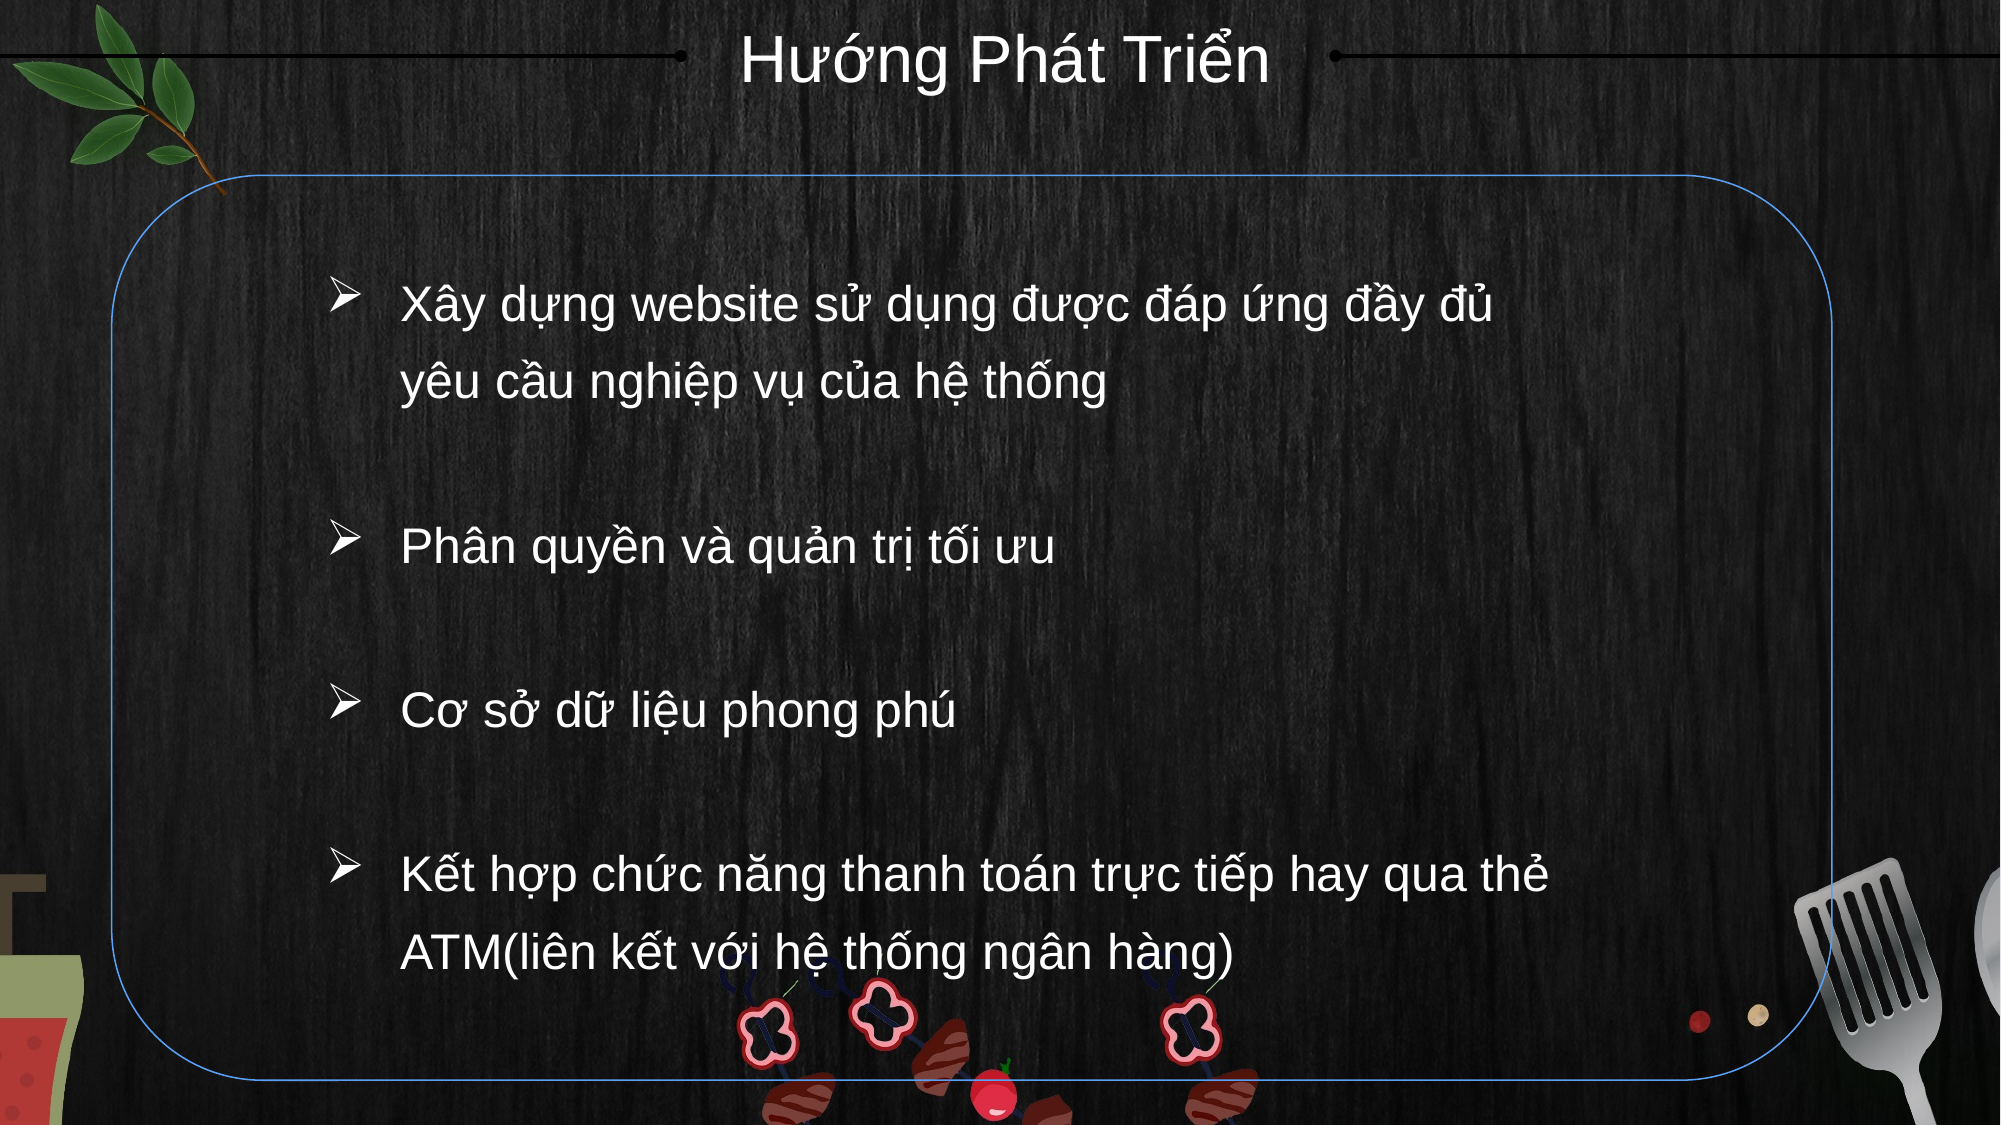

Hướng Phát Triển

Xây dựng website sử dụng được đáp ứng đầy đủ yêu cầu nghiệp vụ của hệ thống

Phân quyền và quản trị tối ưu

Cơ sở dữ liệu phong phú

Kết hợp chức năng thanh toán trực tiếp hay qua thẻ ATM(liên kết với hệ thống ngân hàng)